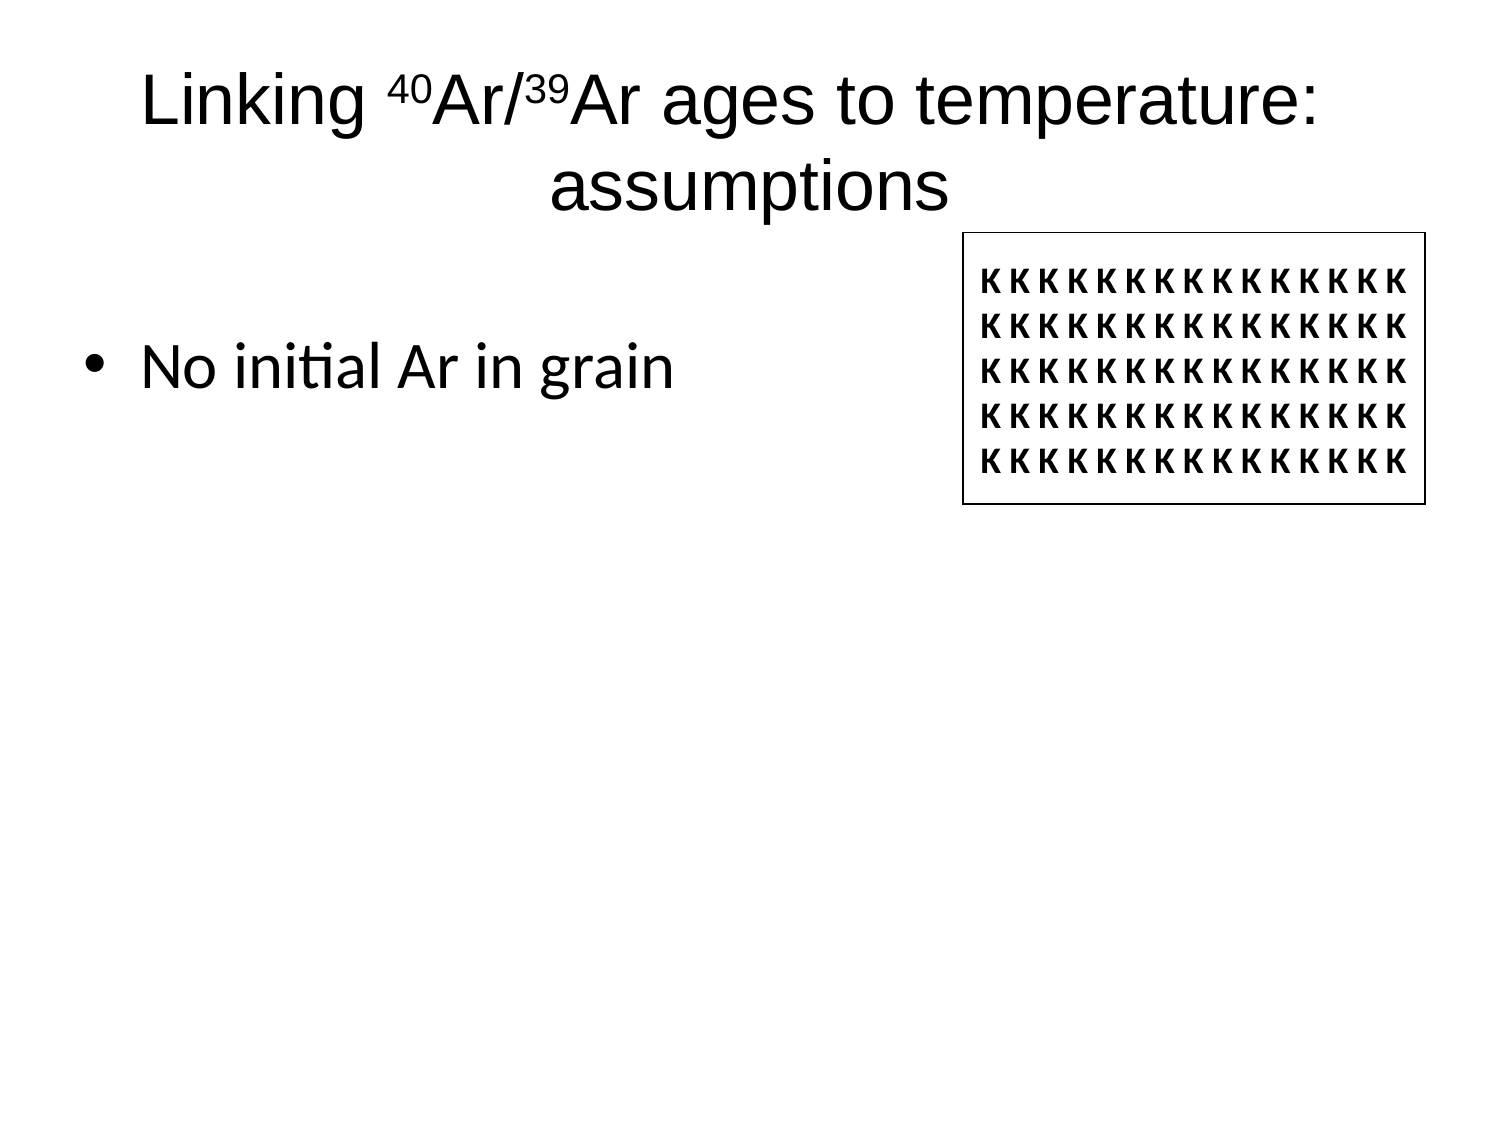

# Linking 40Ar/39Ar ages to temperature:   assumptions
K K K K K K K K K K K K K K K
K K K K K K K K K K K K K K K
K K K K K K K K K K K K K K K
K K K K K K K K K K K K K K K
K K K K K K K K K K K K K K K
No initial Ar in grain